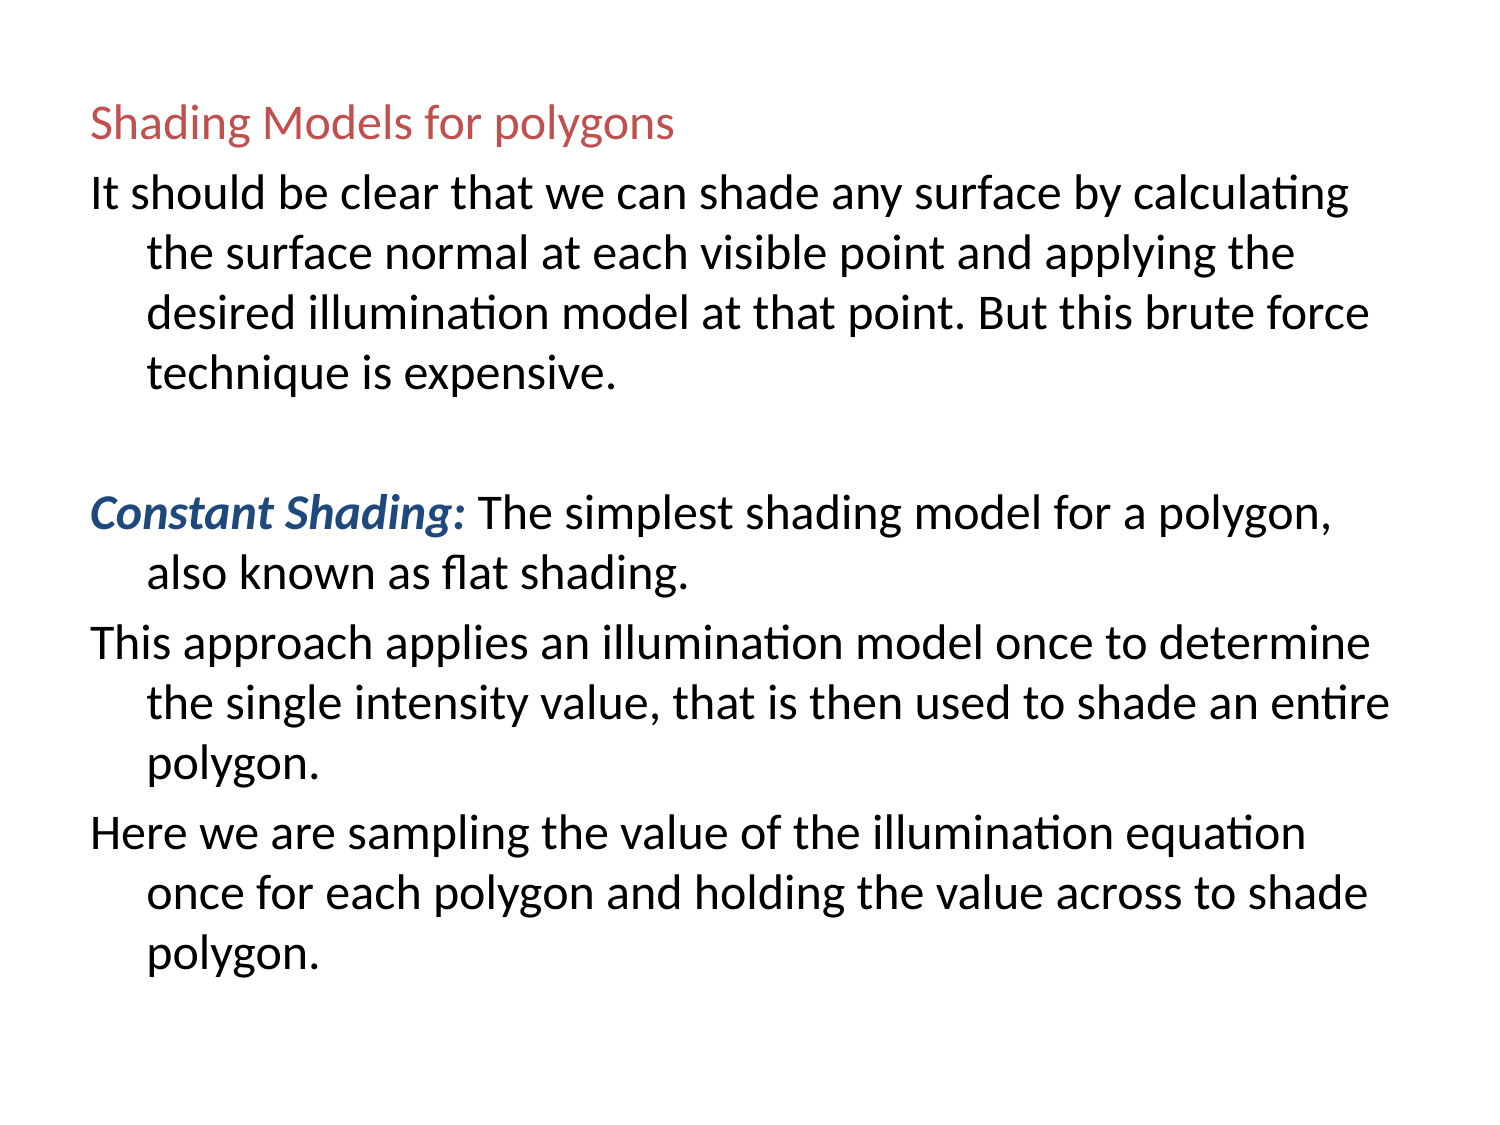

Shading Models for polygons
It should be clear that we can shade any surface by calculating the surface normal at each visible point and applying the desired illumination model at that point. But this brute force technique is expensive.

Constant Shading: The simplest shading model for a polygon, also known as flat shading.
This approach applies an illumination model once to determine the single intensity value, that is then used to shade an entire polygon.
Here we are sampling the value of the illumination equation once for each polygon and holding the value across to shade polygon.